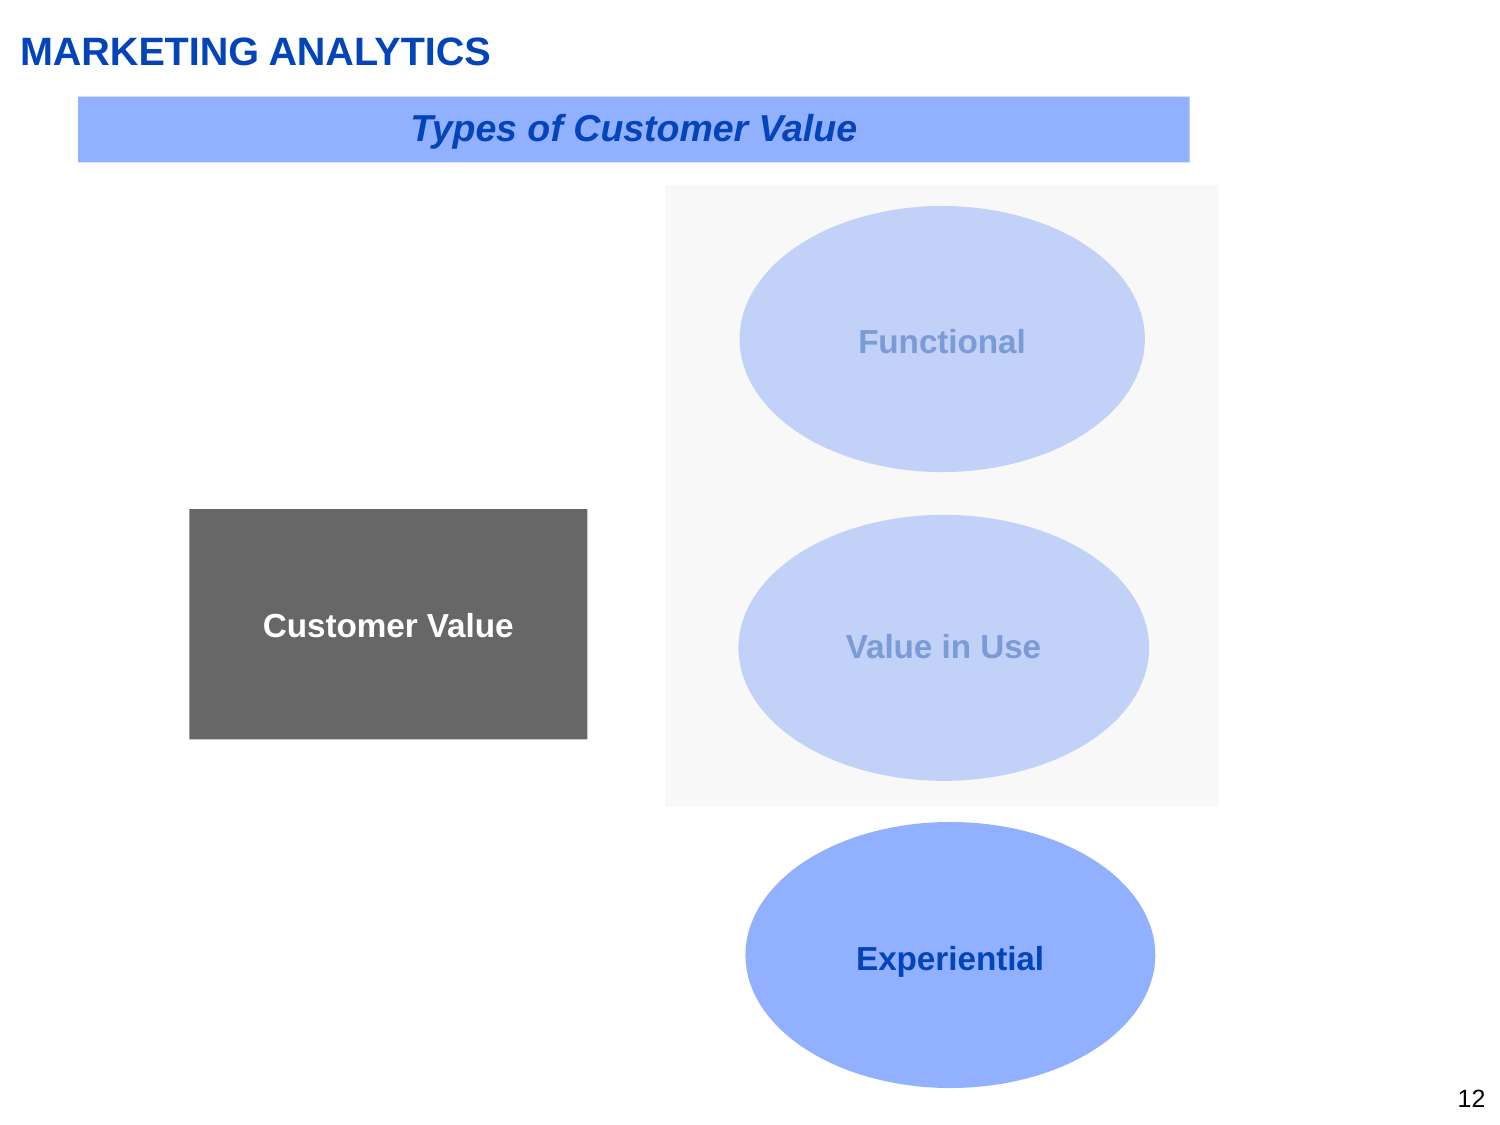

# MARKETING ANALYTICS
Types of Customer Value

Functional

Customer Value
Value in Use

Experiential
12